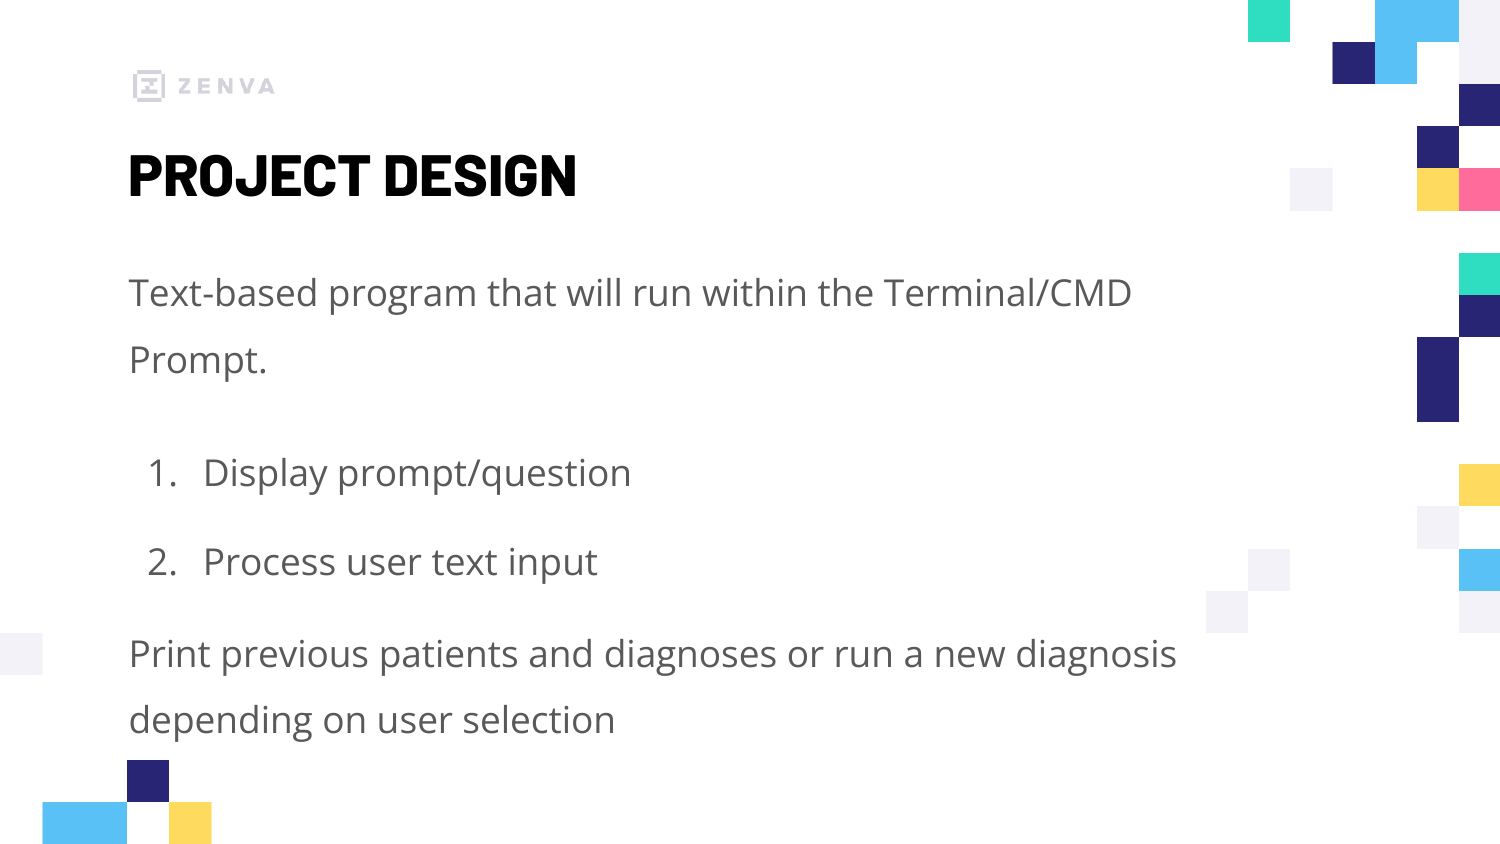

# PROJECT DESIGN
Text-based program that will run within the Terminal/CMD Prompt.
Display prompt/question
Process user text input
Print previous patients and diagnoses or run a new diagnosis depending on user selection